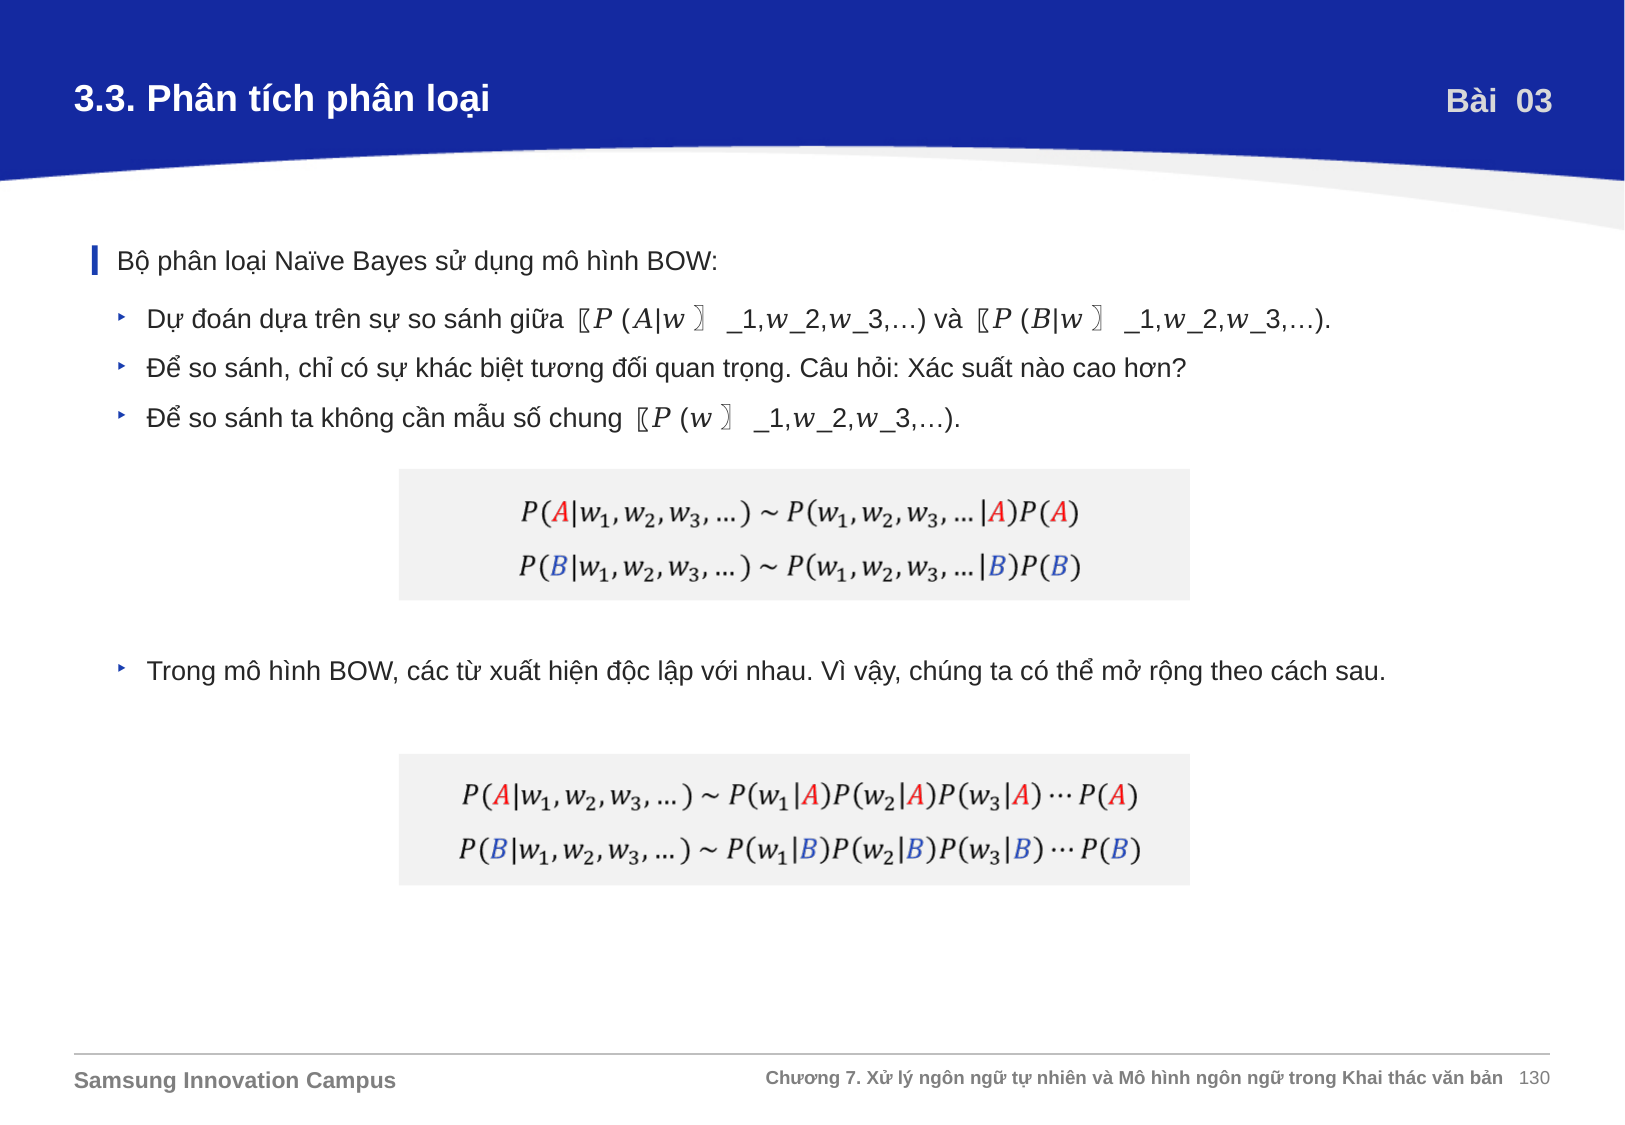

3.3. Phân tích phân loại
Bài  03
Bộ phân loại Naïve Bayes sử dụng mô hình BOW:

Dự đoán dựa trên sự so sánh giữa 〖𝑃(𝐴|𝑤〗_1,𝑤_2,𝑤_3,…) và 〖𝑃(𝐵|𝑤〗_1,𝑤_2,𝑤_3,…).
Để so sánh, chỉ có sự khác biệt tương đối quan trọng. Câu hỏi: Xác suất nào cao hơn?
Để so sánh ta không cần mẫu số chung 〖𝑃(𝑤〗_1,𝑤_2,𝑤_3,…).

Trong mô hình BOW, các từ xuất hiện độc lập với nhau. Vì vậy, chúng ta có thể mở rộng theo cách sau.